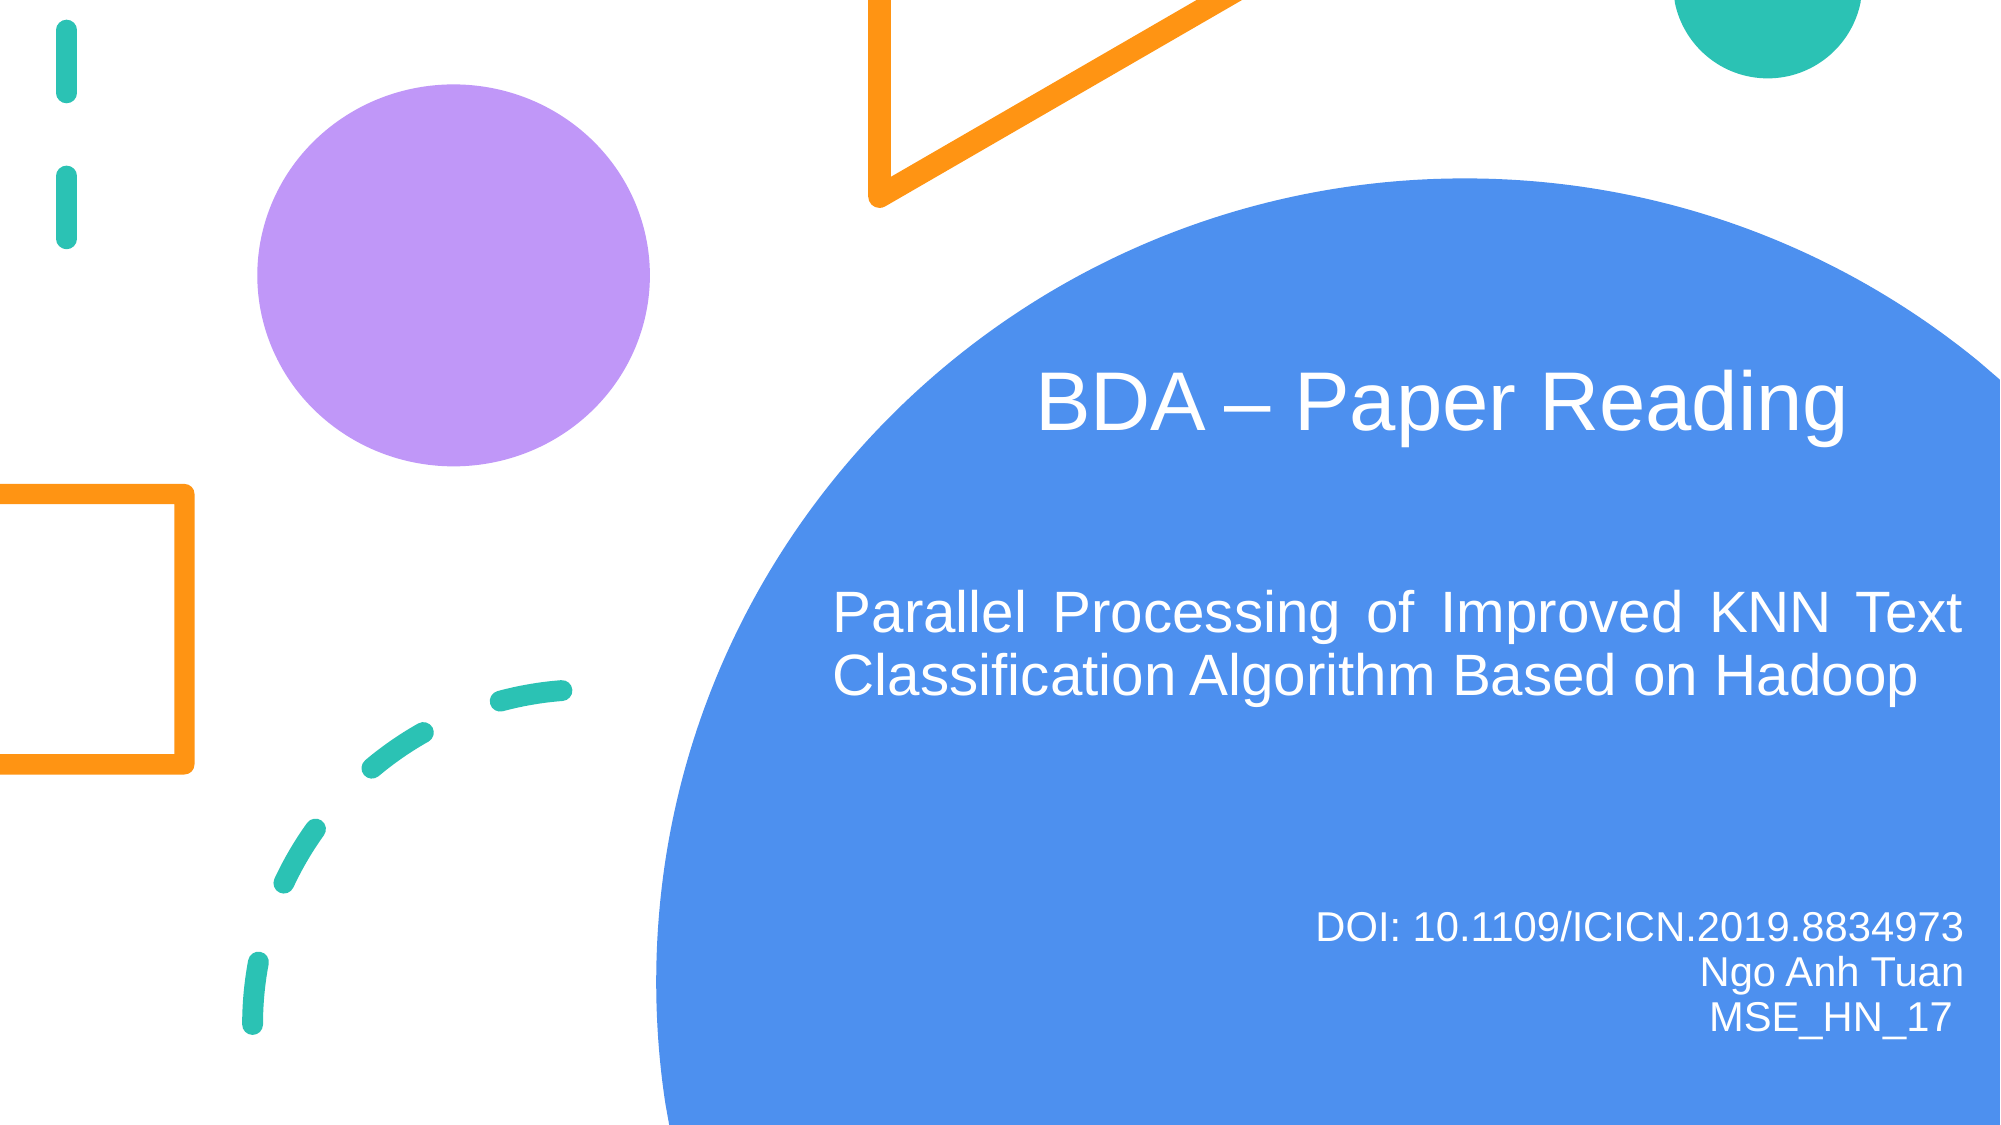

BDA – Paper Reading
# Parallel Processing of Improved KNN Text Classification Algorithm Based on Hadoop
DOI: 10.1109/ICICN.2019.8834973
Ngo Anh Tuan
MSE_HN_17